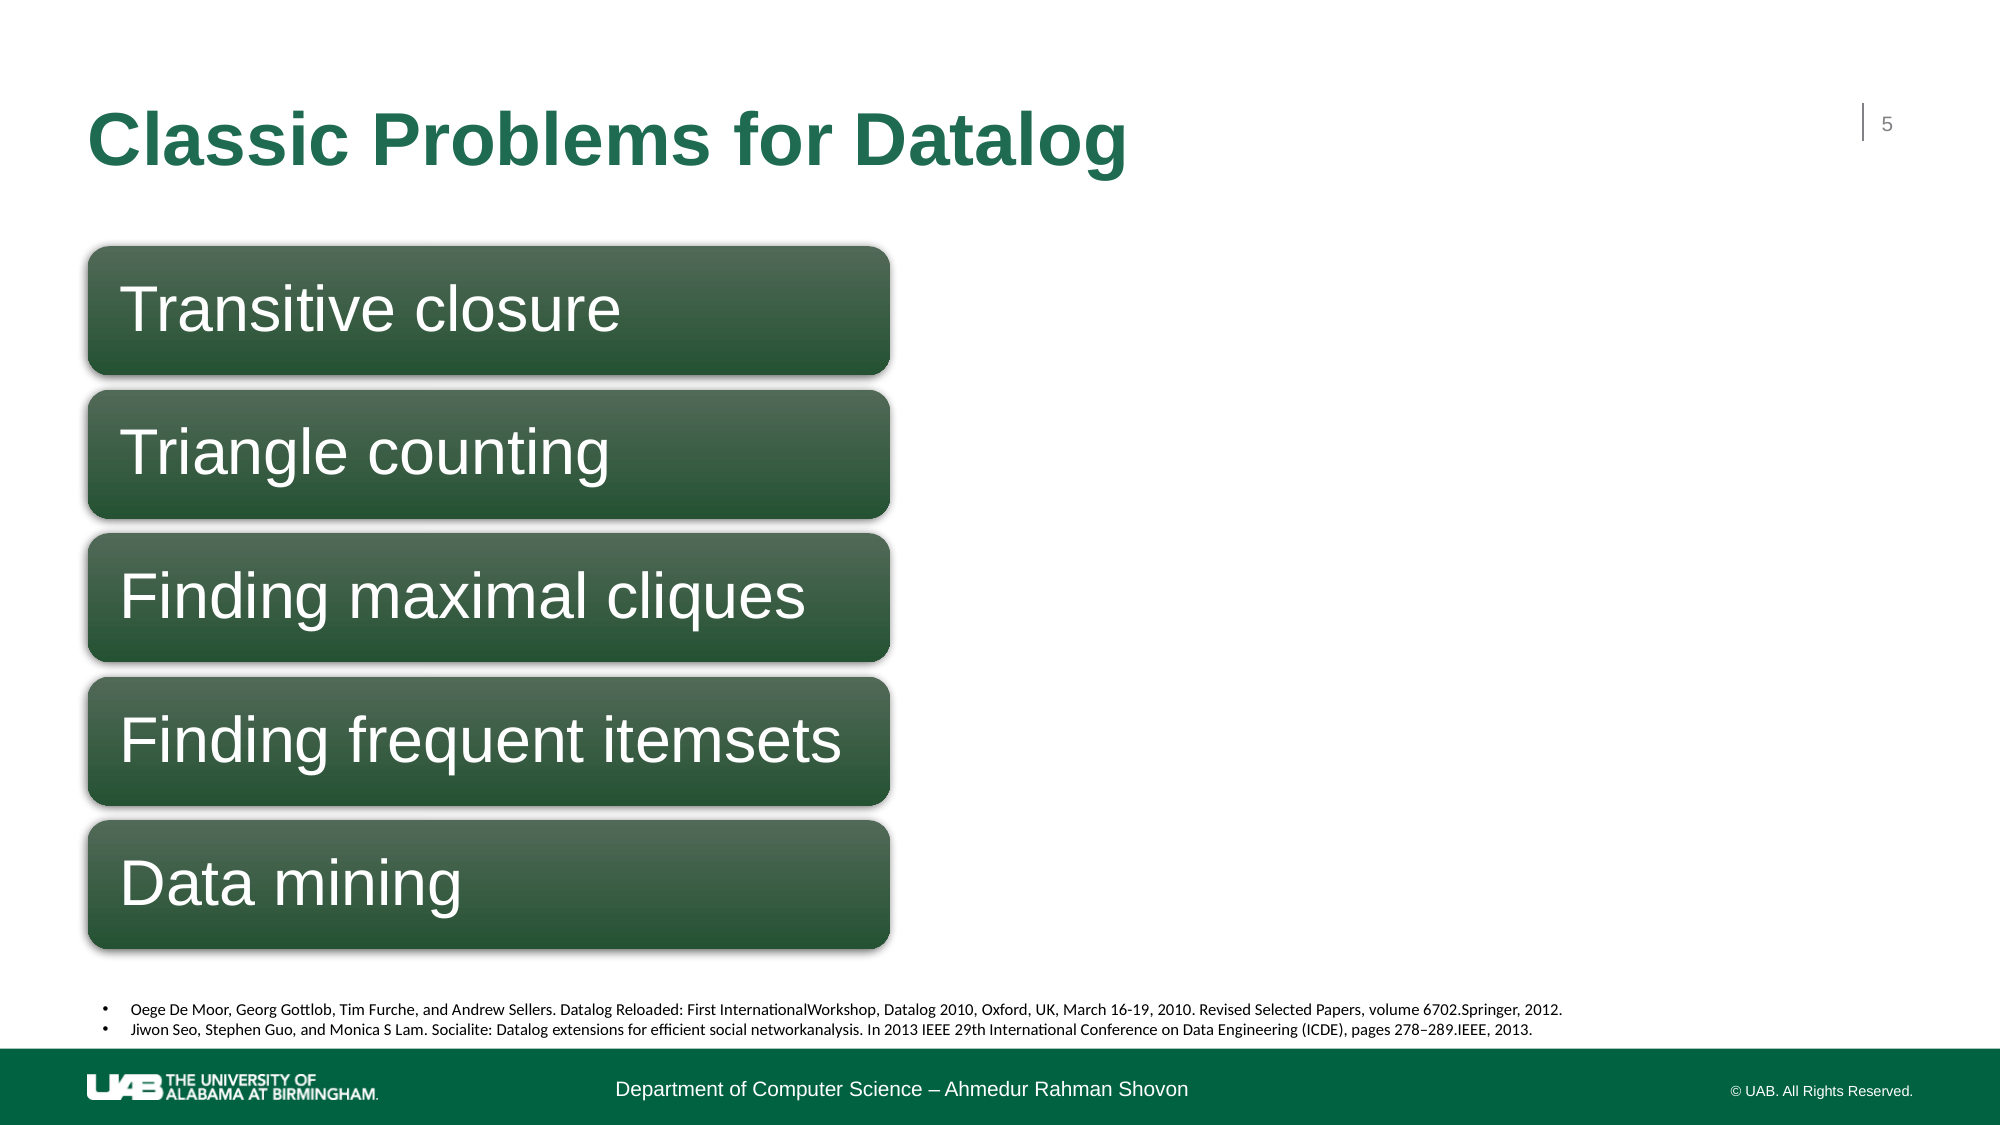

# Classic Problems for Datalog
5
Transitive closure
Triangle counting
Finding maximal cliques
Finding frequent itemsets
Data mining
Oege De Moor, Georg Gottlob, Tim Furche, and Andrew Sellers. Datalog Reloaded: First InternationalWorkshop, Datalog 2010, Oxford, UK, March 16-19, 2010. Revised Selected Papers, volume 6702.Springer, 2012.
Jiwon Seo, Stephen Guo, and Monica S Lam. Socialite: Datalog extensions for efficient social networkanalysis. In 2013 IEEE 29th International Conference on Data Engineering (ICDE), pages 278–289.IEEE, 2013.
Department of Computer Science – Ahmedur Rahman Shovon